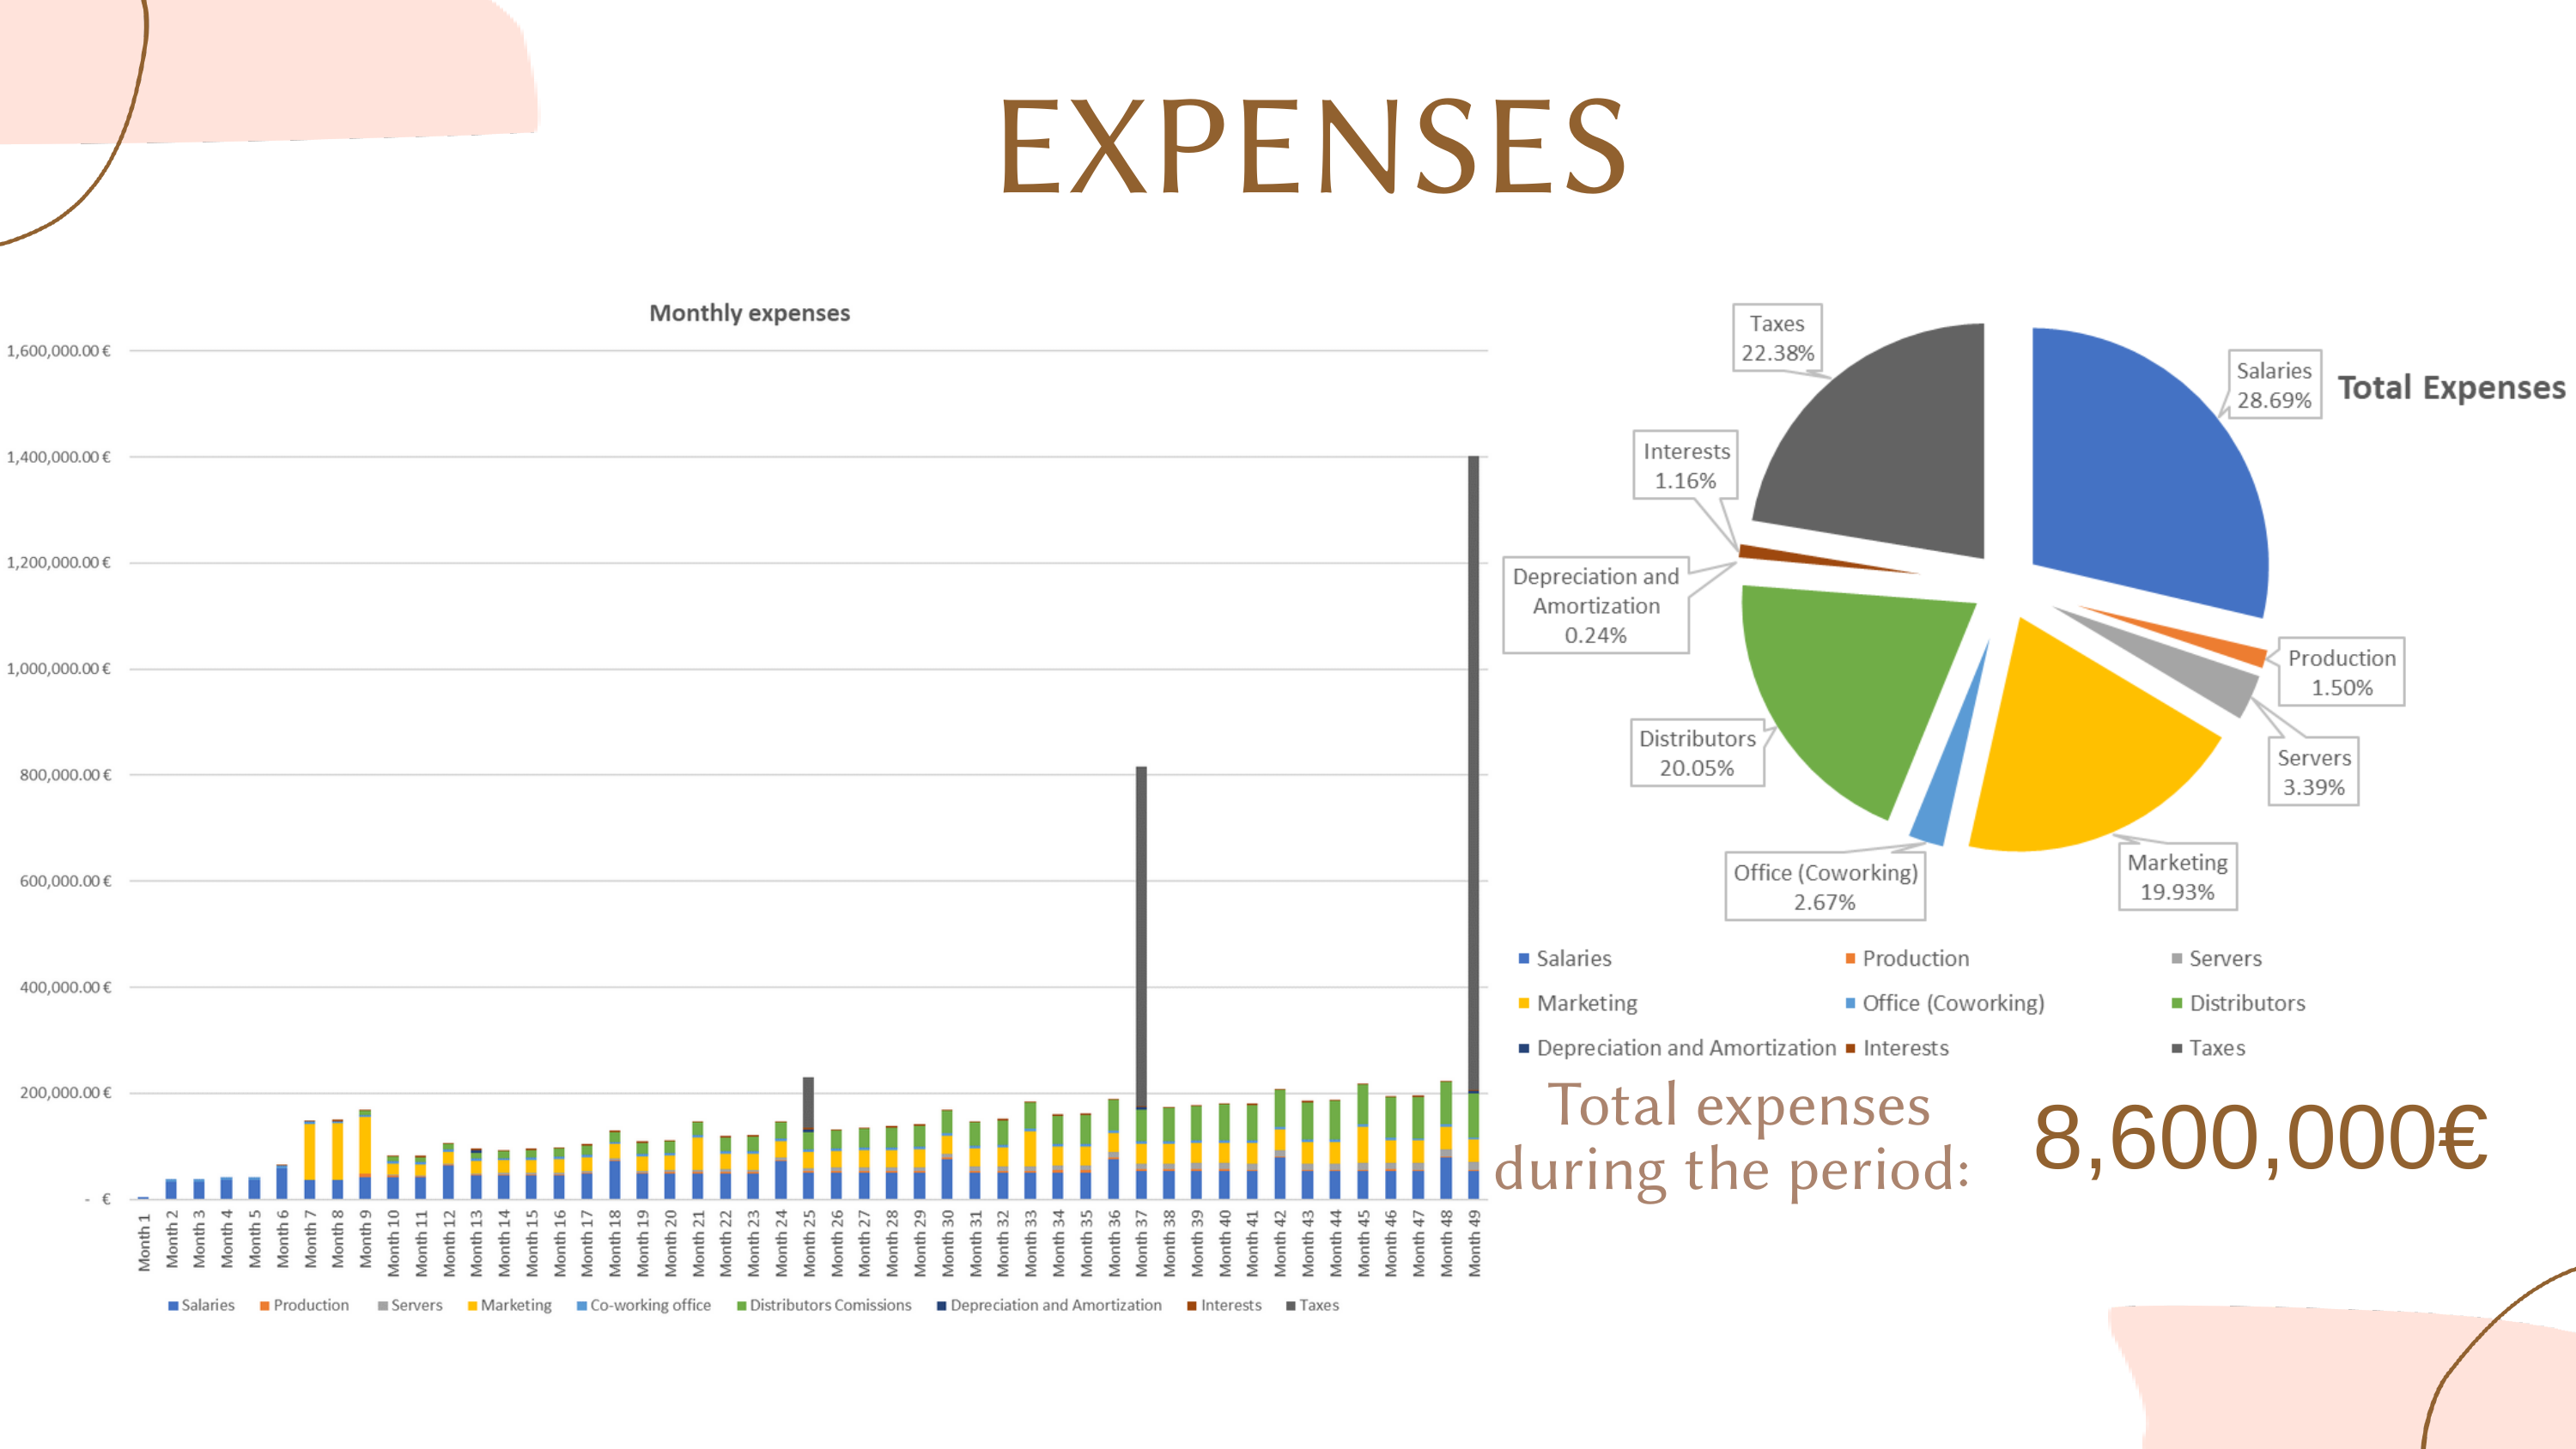

EXPENSES

Total expenses
during the period:
8,600,000€